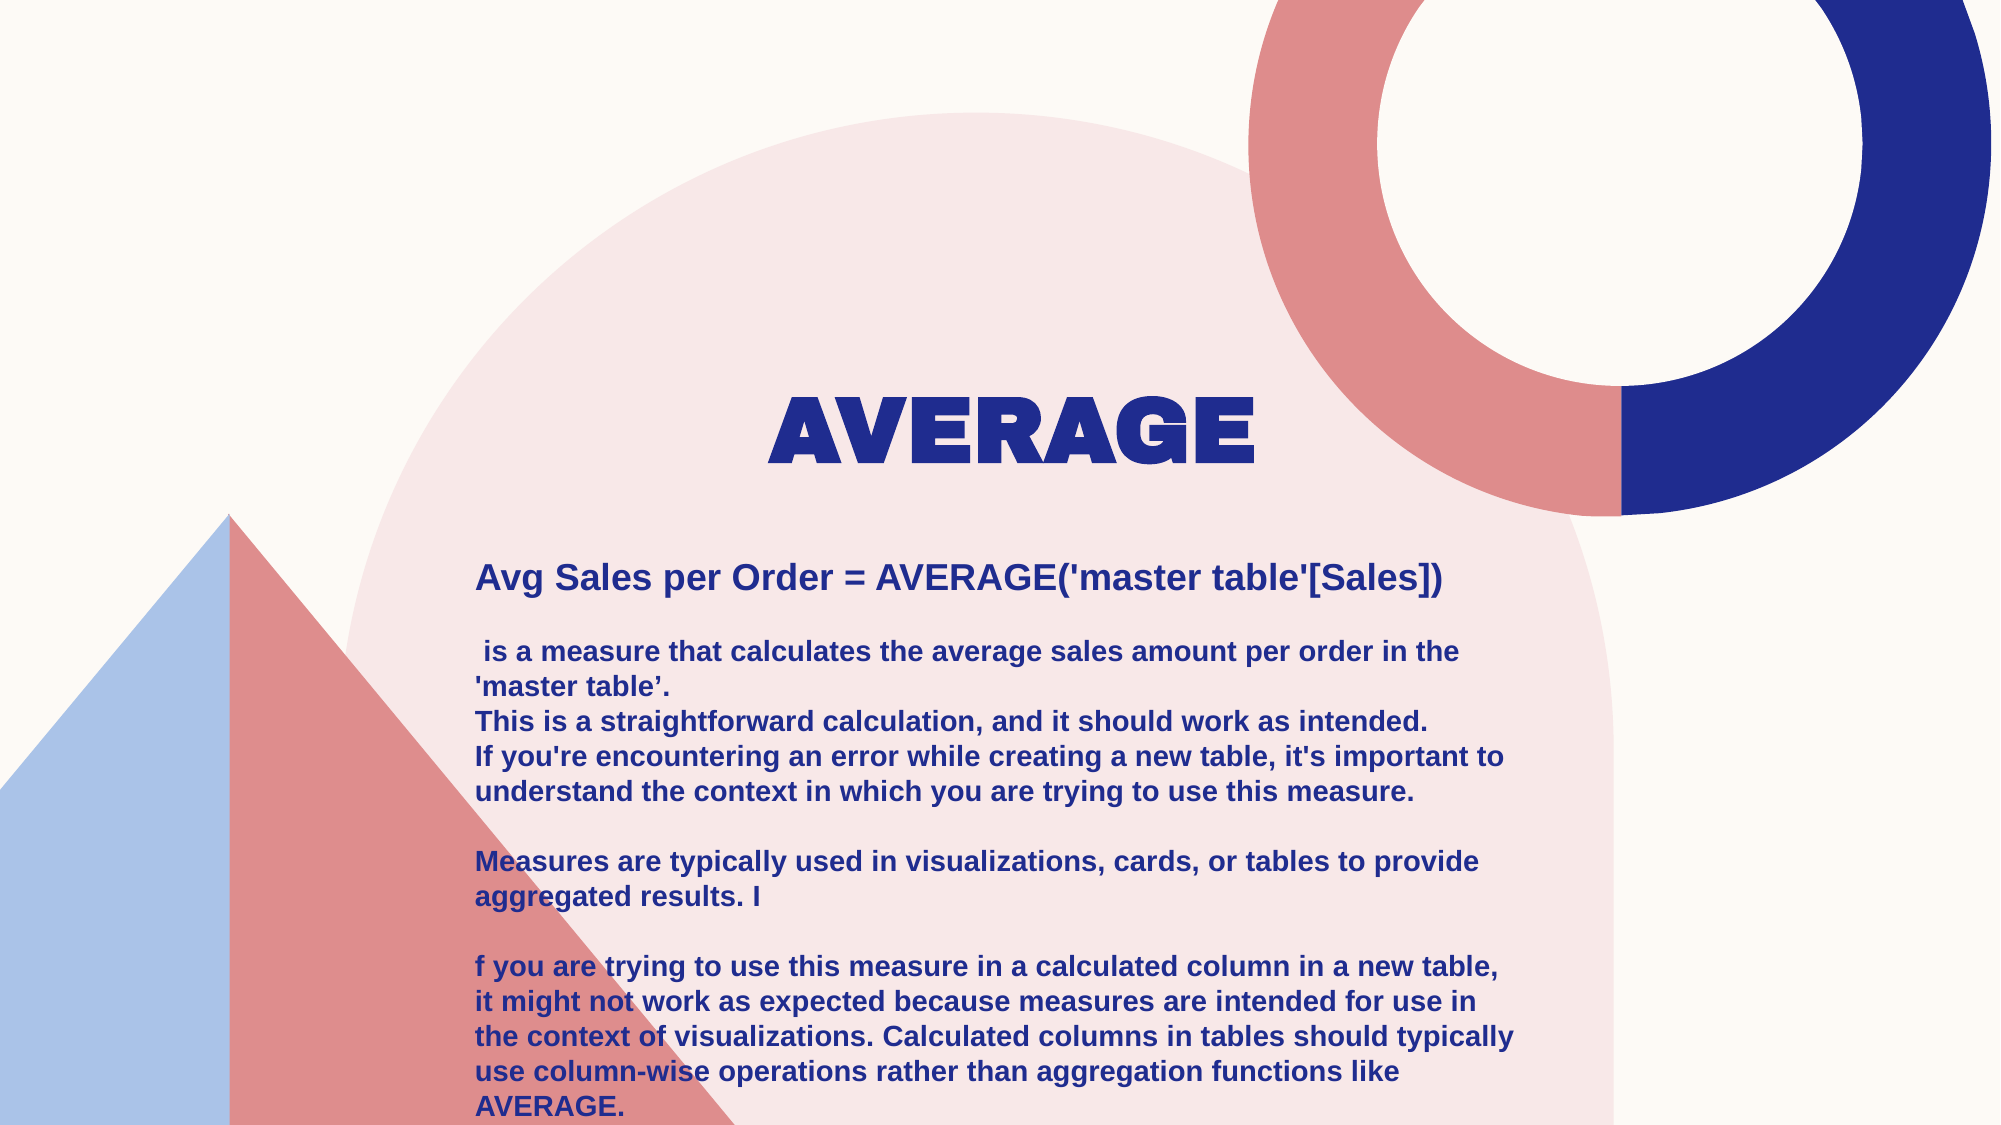

# AVERAGE
Avg Sales per Order = AVERAGE('master table'[Sales])

 is a measure that calculates the average sales amount per order in the 'master table’.
This is a straightforward calculation, and it should work as intended.
If you're encountering an error while creating a new table, it's important to understand the context in which you are trying to use this measure.

Measures are typically used in visualizations, cards, or tables to provide aggregated results. I

f you are trying to use this measure in a calculated column in a new table, it might not work as expected because measures are intended for use in the context of visualizations. Calculated columns in tables should typically use column-wise operations rather than aggregation functions like AVERAGE.